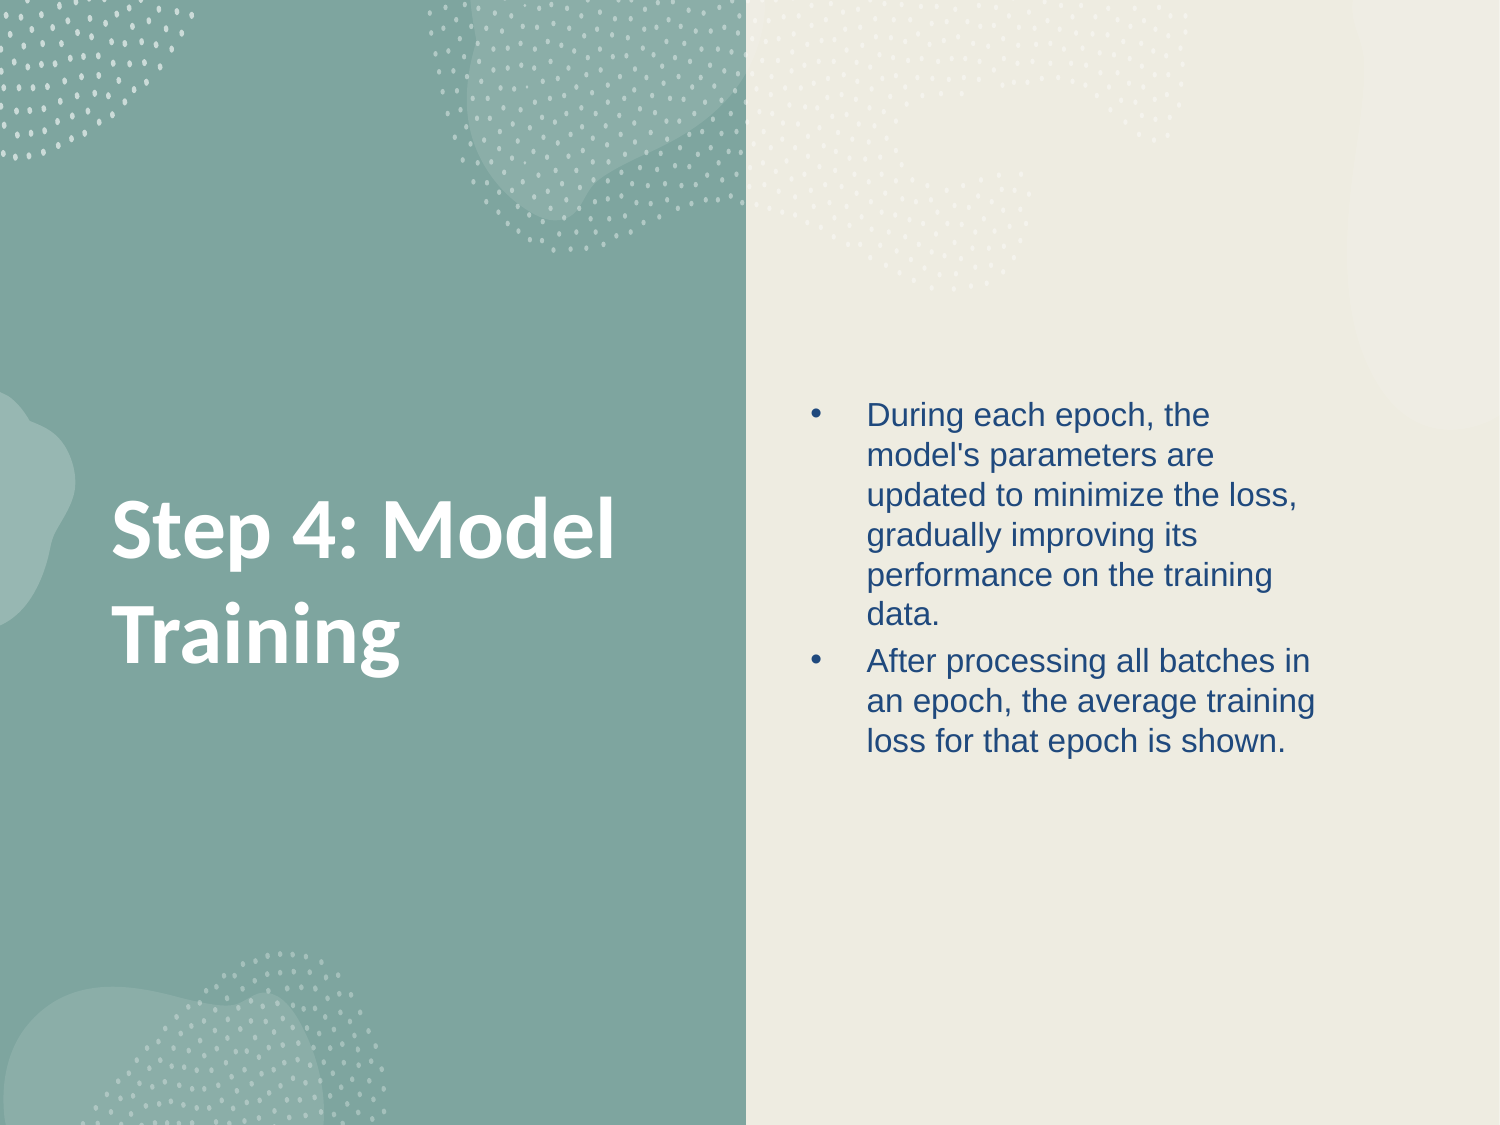

During each epoch, the model's parameters are updated to minimize the loss, gradually improving its performance on the training data.
After processing all batches in an epoch, the average training loss for that epoch is shown.
# Step 4: Model Training